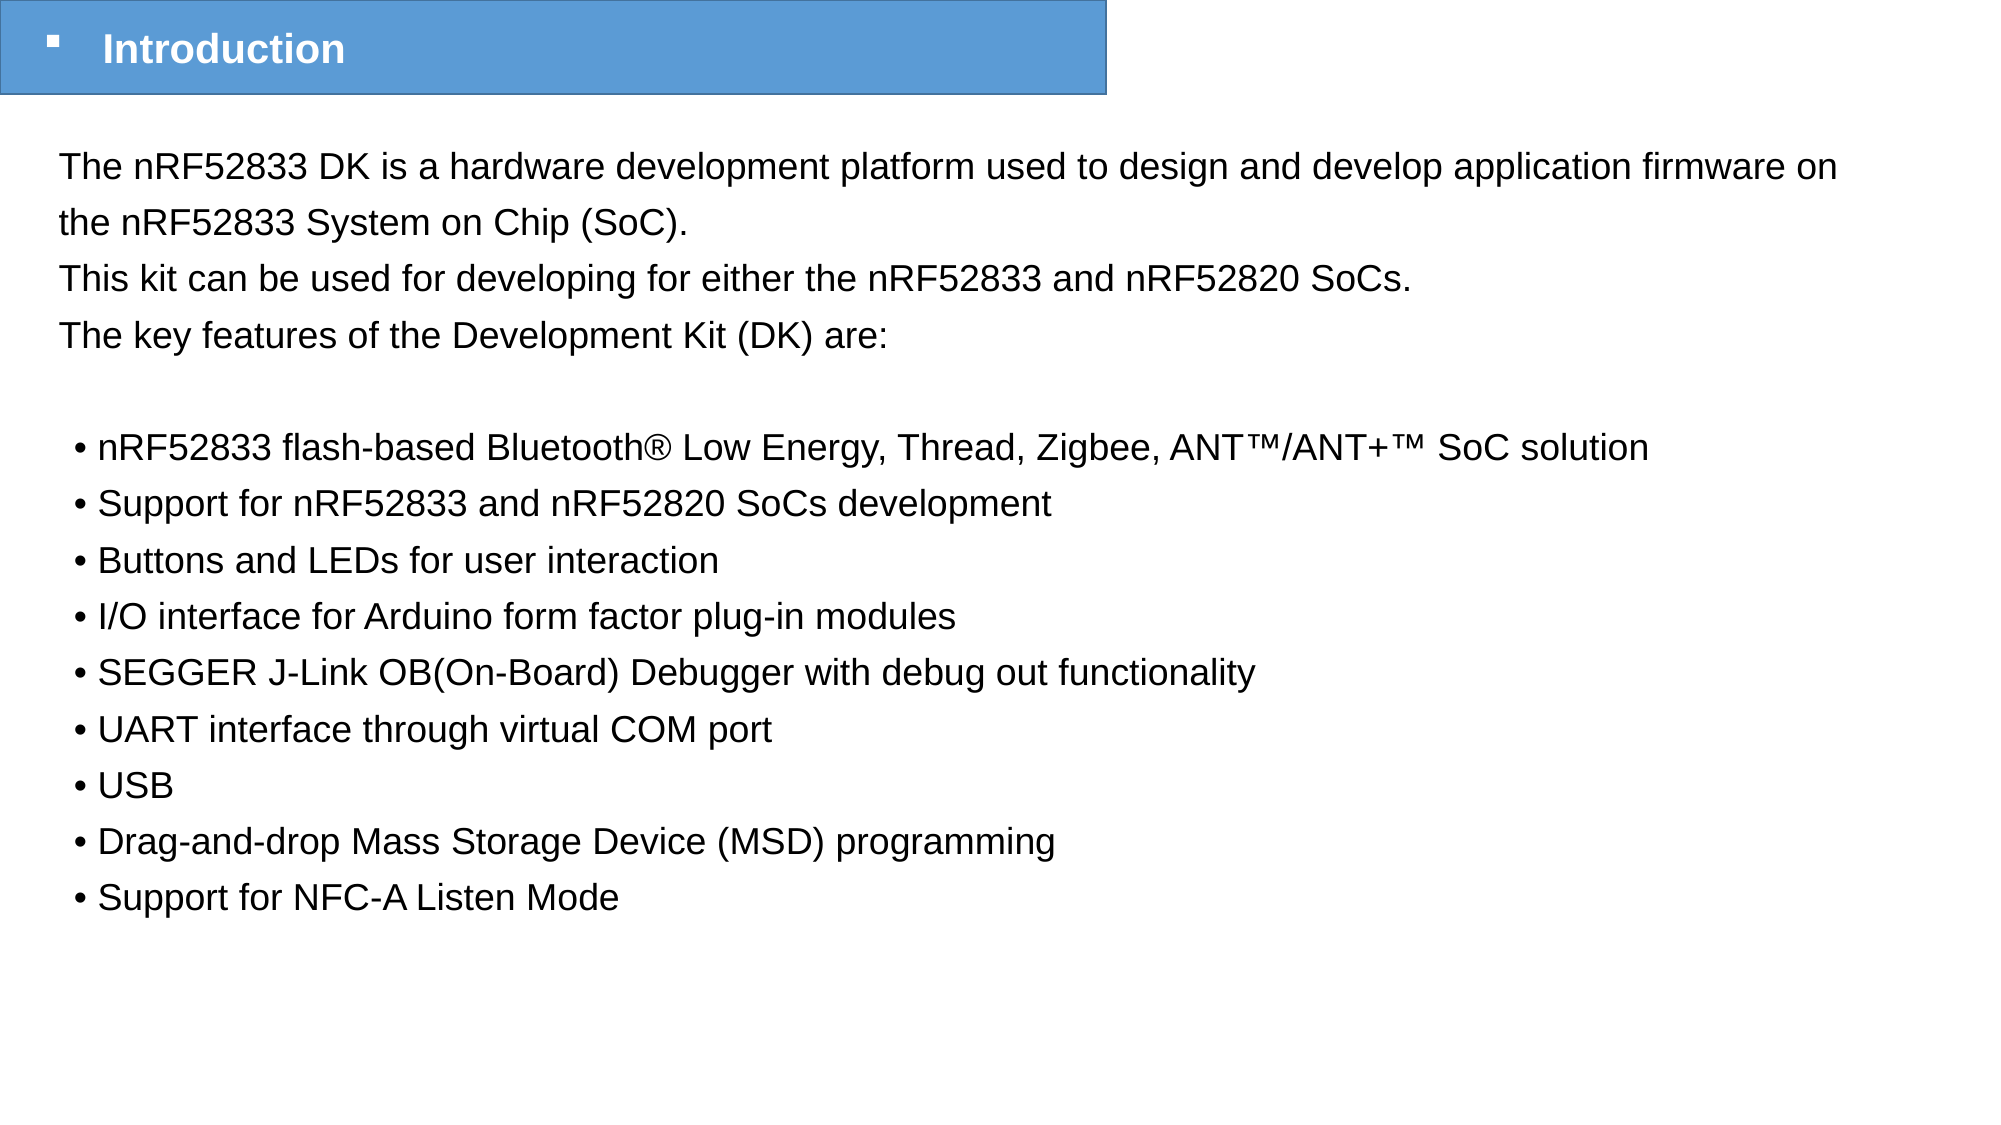

Introduction
The nRF52833 DK is a hardware development platform used to design and develop application firmware on the nRF52833 System on Chip (SoC).
This kit can be used for developing for either the nRF52833 and nRF52820 SoCs.
The key features of the Development Kit (DK) are:

• nRF52833 flash-based Bluetooth® Low Energy, Thread, Zigbee, ANT™/ANT+™ SoC solution
• Support for nRF52833 and nRF52820 SoCs development
• Buttons and LEDs for user interaction
• I/O interface for Arduino form factor plug-in modules
• SEGGER J-Link OB(On-Board) Debugger with debug out functionality
• UART interface through virtual COM port
• USB
• Drag-and-drop Mass Storage Device (MSD) programming
• Support for NFC-A Listen Mode